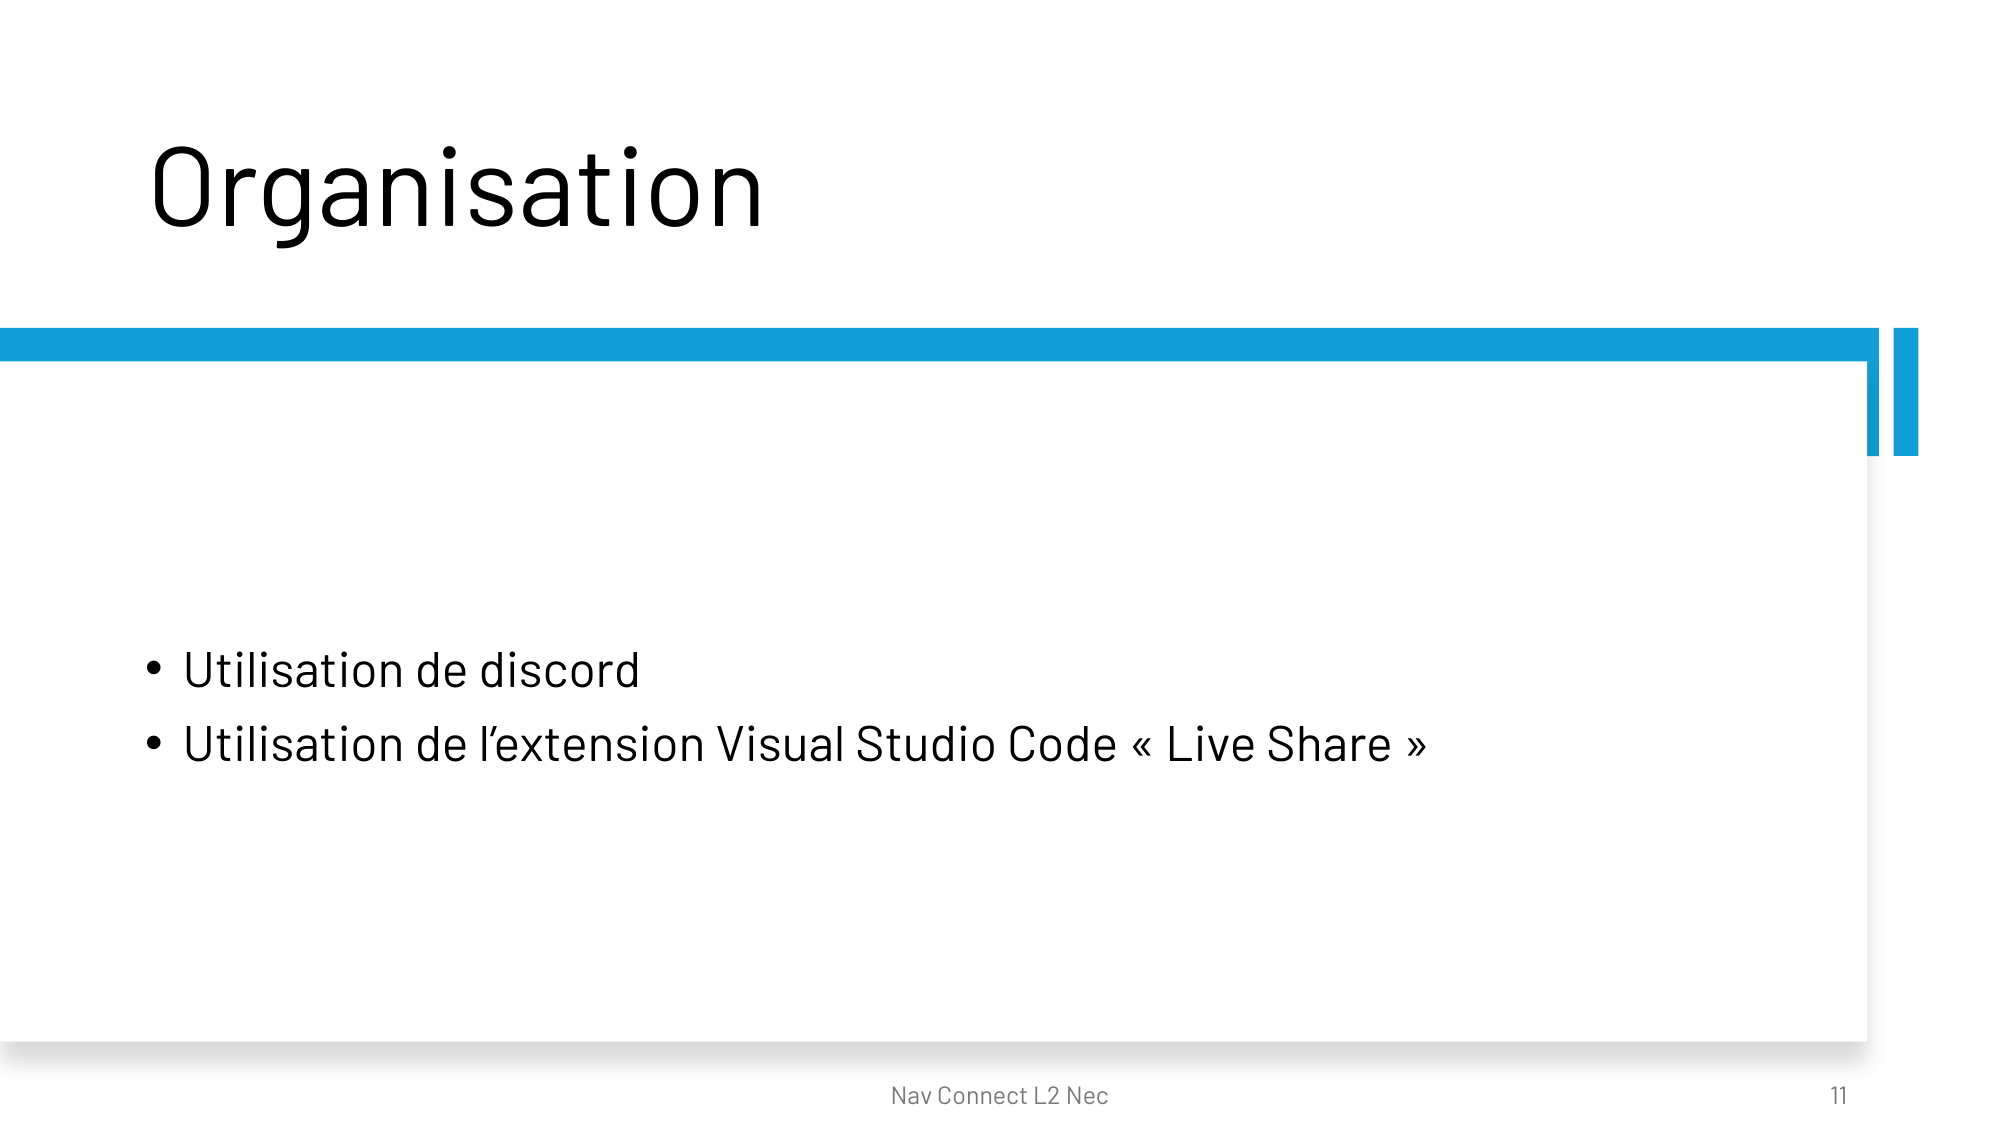

# Organisation

Utilisation de discord
Utilisation de l’extension Visual Studio Code « Live Share »
Nav Connect L2 Nec
11